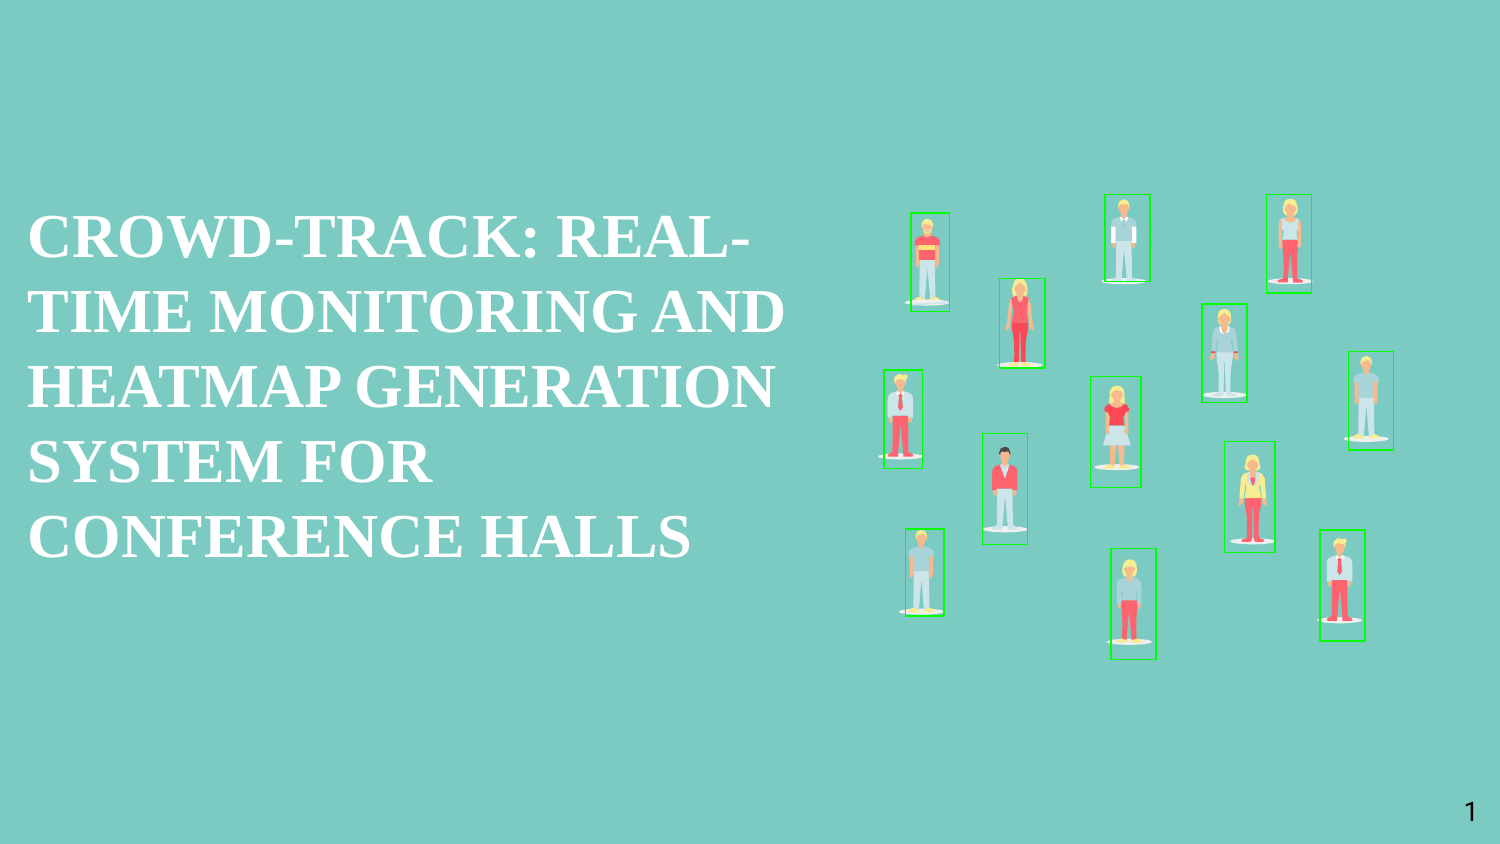

# CROWD-TRACK: REAL-TIME MONITORING AND HEATMAP GENERATION SYSTEM FOR CONFERENCE HALLS

1